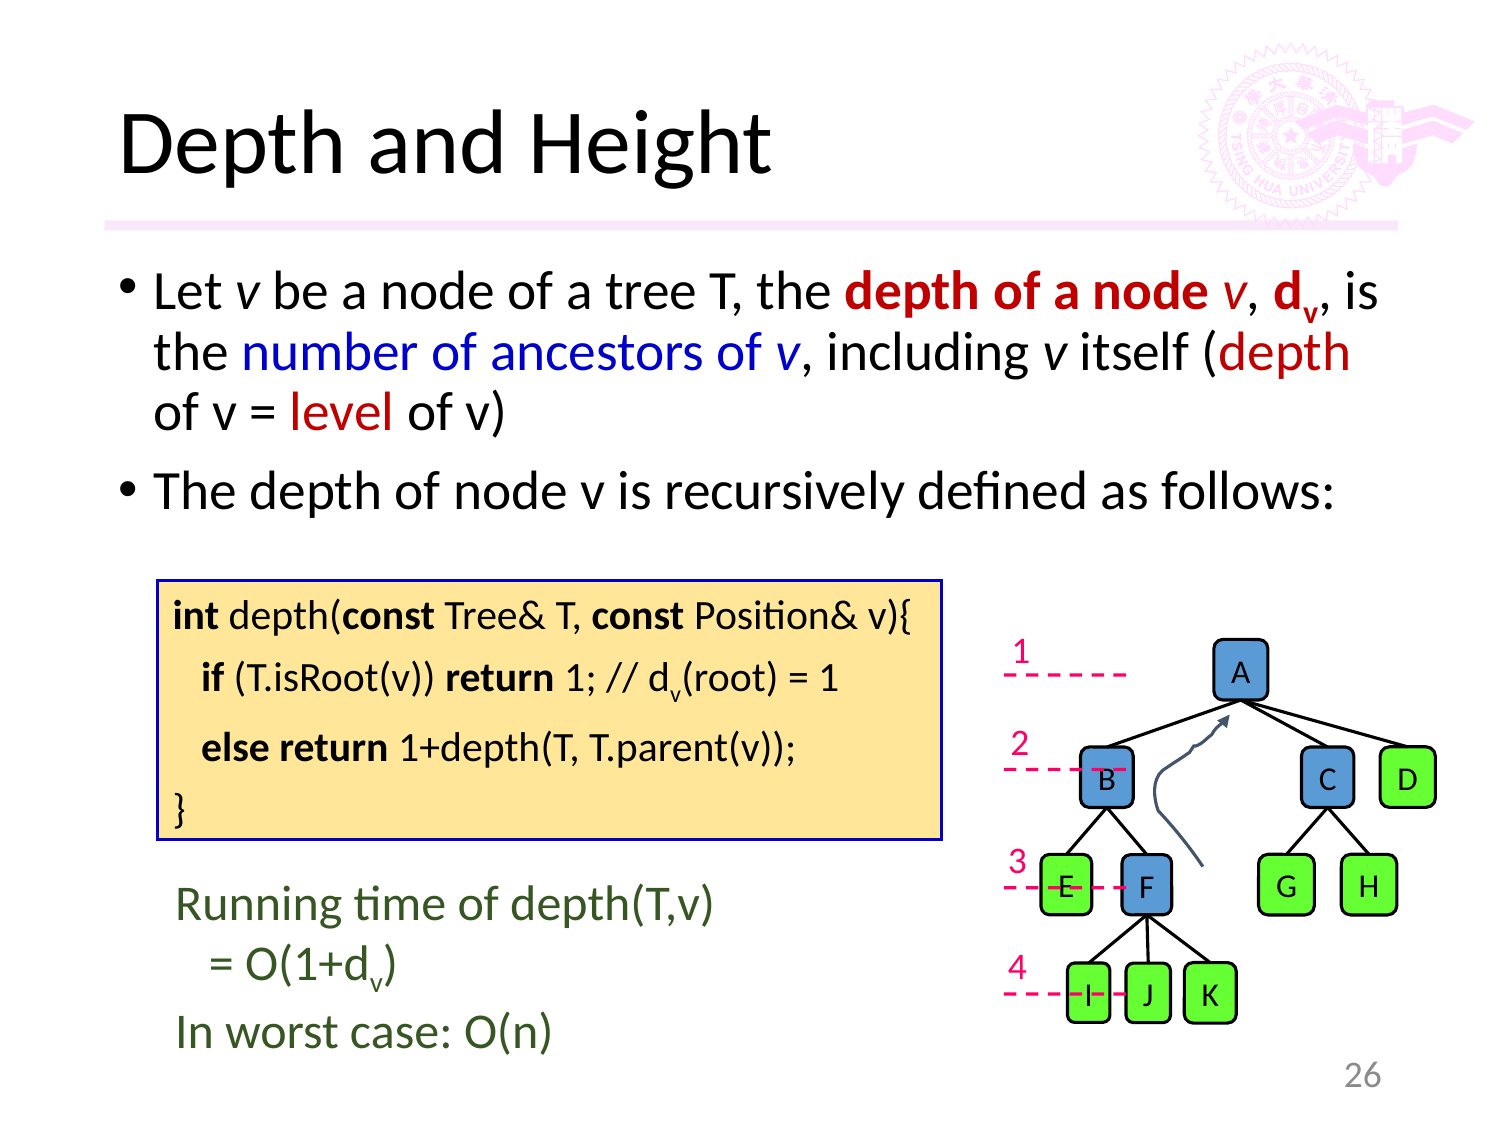

# Depth and Height
Let v be a node of a tree T, the depth of a node v, dv, is the number of ancestors of v, including v itself (depth of v = level of v)
The depth of node v is recursively defined as follows:

int depth(const Tree& T, const Position& v){
   if (T.isRoot(v)) return 1; // dv(root) = 1
   else return 1+depth(T, T.parent(v));
}
1
A
D
B
C
E
G
H
F
K
I
J

2

3
Running time of depth(T,v)
   = O(1+dv)
In worst case: O(n)

4

26